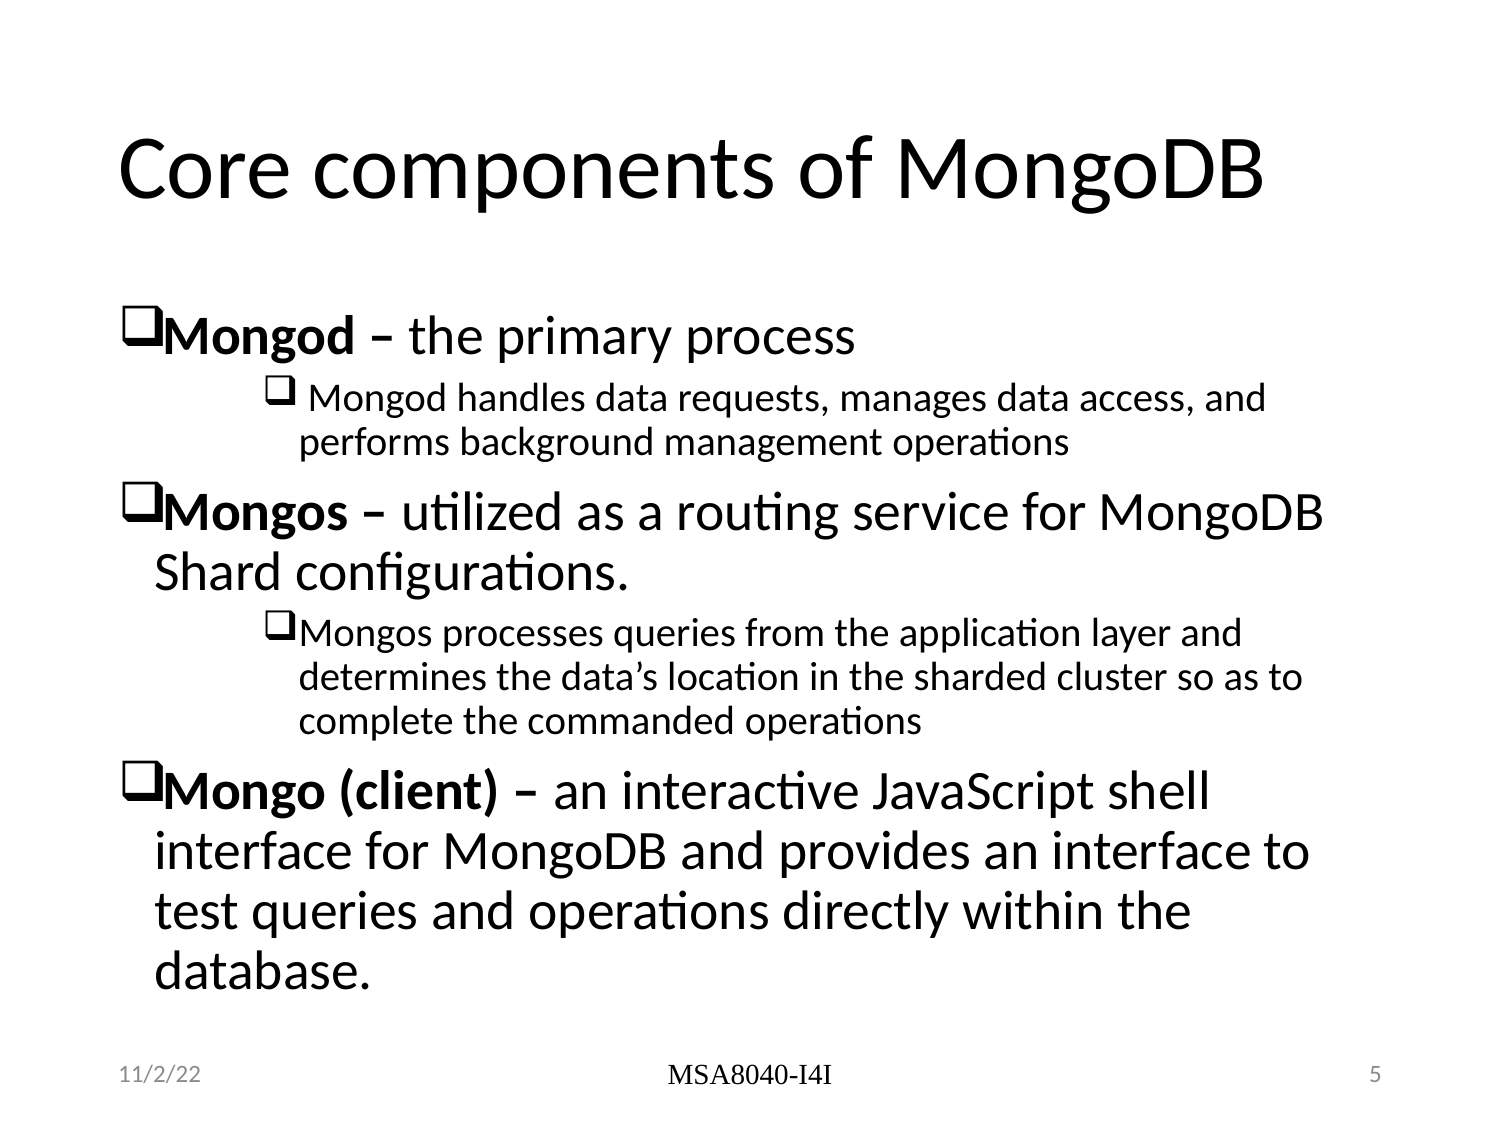

# Core components of MongoDB
Mongod – the primary process
 Mongod handles data requests, manages data access, and performs background management operations
Mongos – utilized as a routing service for MongoDB Shard configurations.
Mongos processes queries from the application layer and determines the data’s location in the sharded cluster so as to complete the commanded operations
Mongo (client) – an interactive JavaScript shell interface for MongoDB and provides an interface to test queries and operations directly within the database.

11/2/22
MSA8040-I4I
5